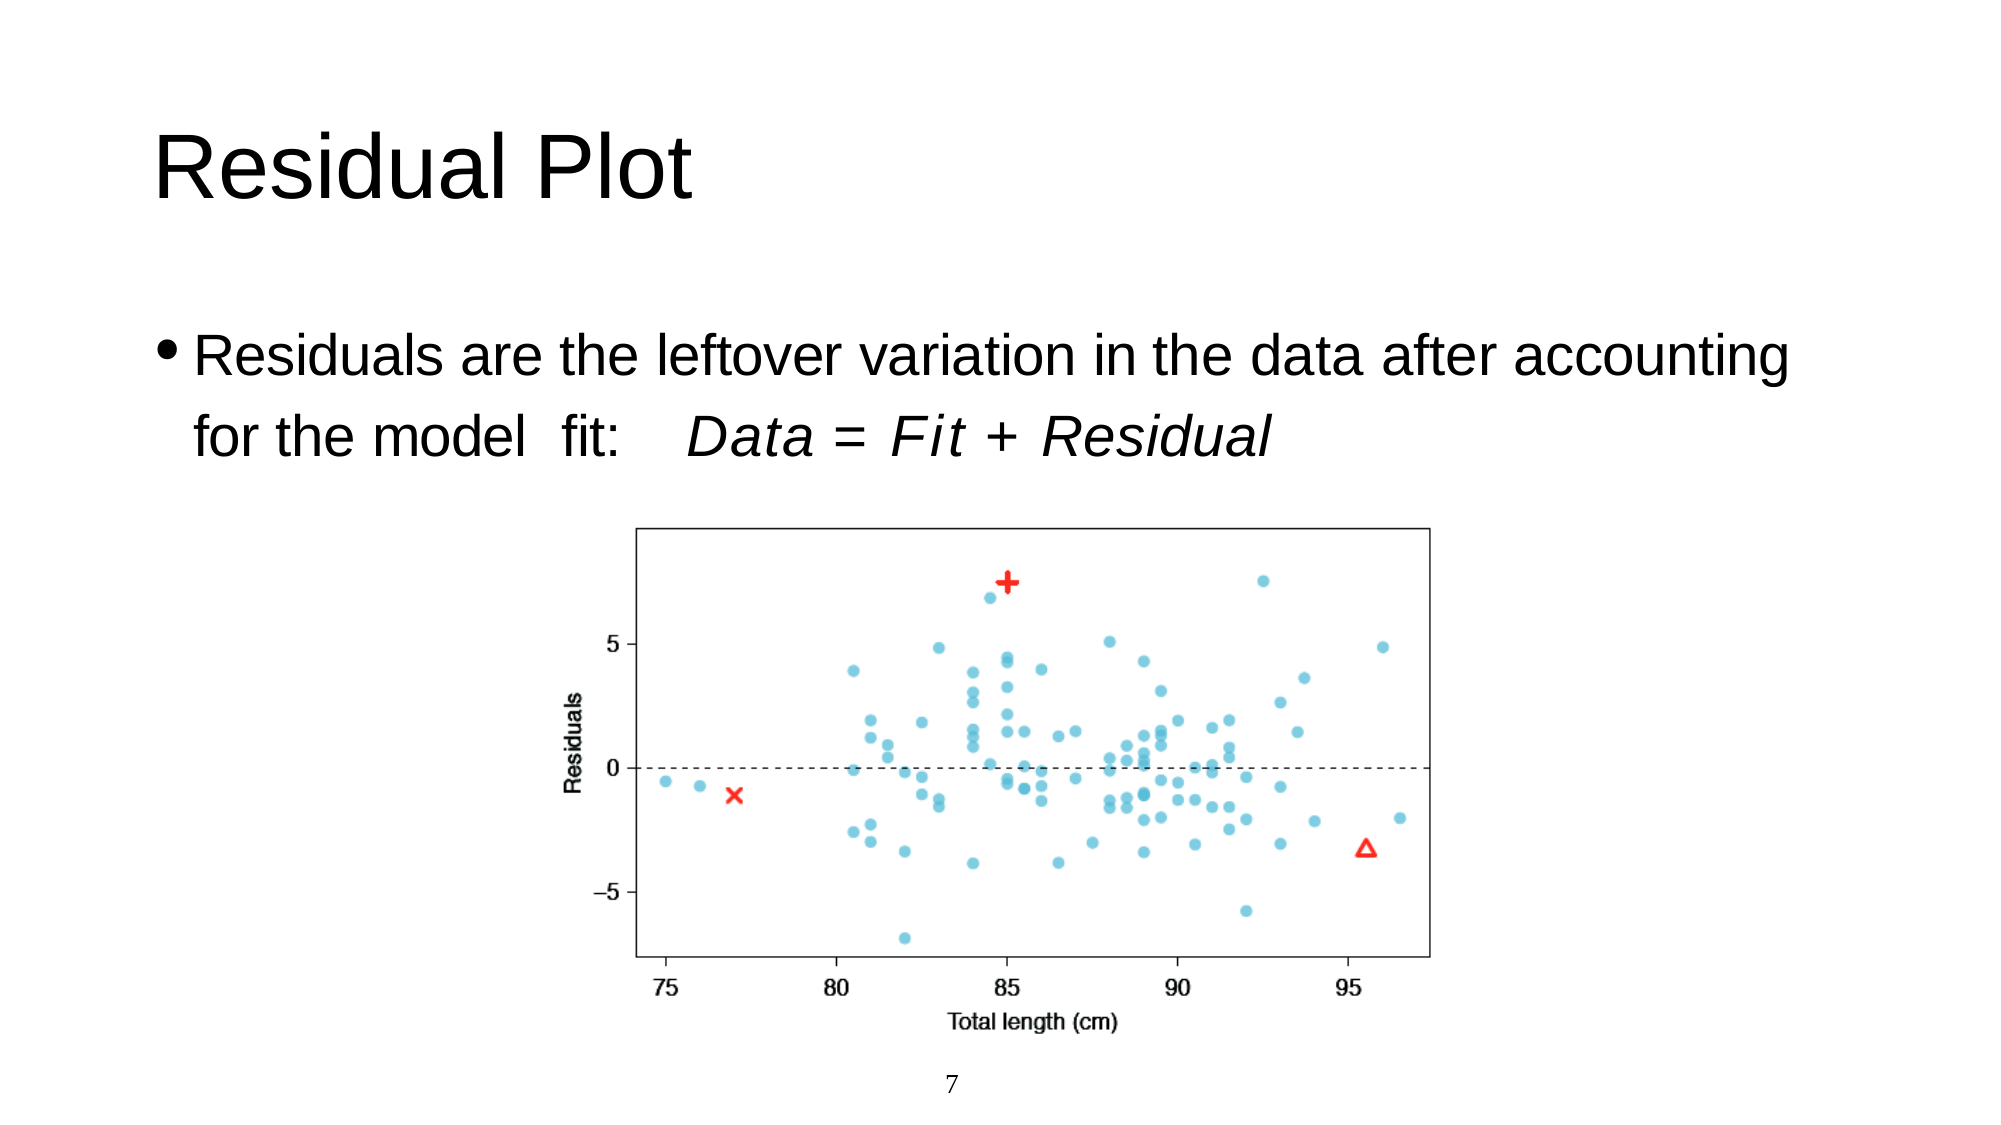

# Residual Plot
Residuals are the leftover variation in the data after accounting  for the model  fit:    Data = Fit + Residual

7